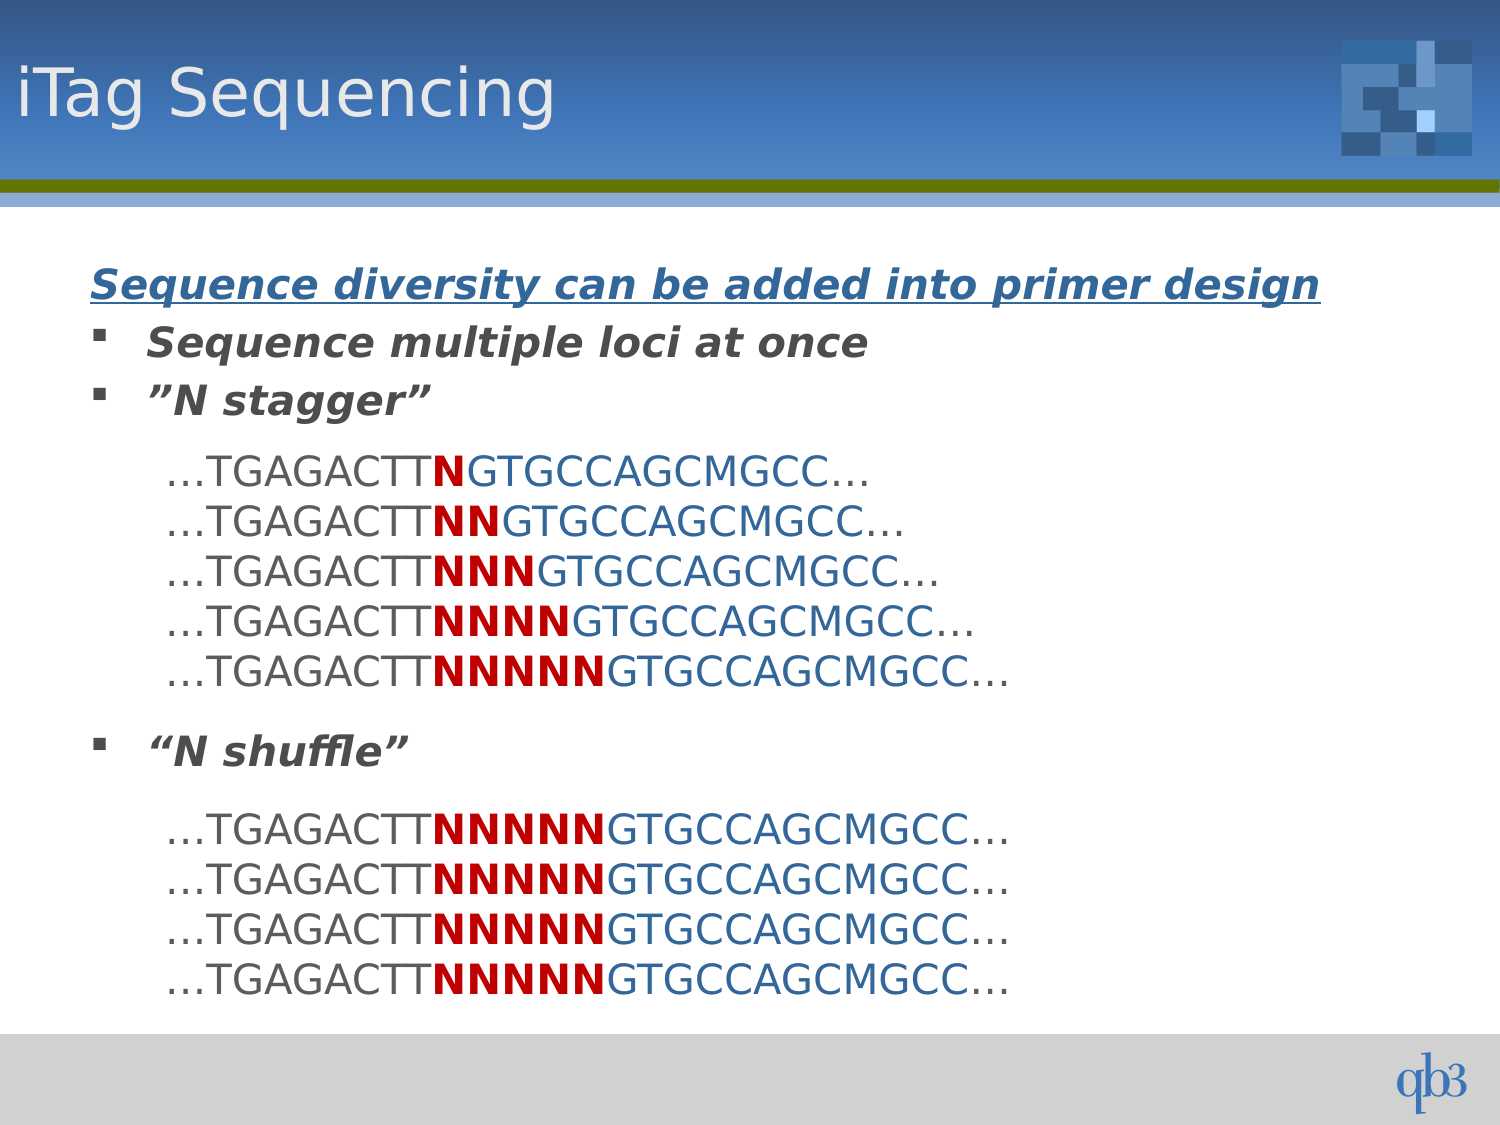

iTag Sequencing
Sequence diversity can be added into primer design
Sequence multiple loci at once
”N stagger”

“N shuffle”

…TGAGACTTNGTGCCAGCMGCC…
…TGAGACTTNNGTGCCAGCMGCC…
…TGAGACTTNNNGTGCCAGCMGCC…
…TGAGACTTNNNNGTGCCAGCMGCC…
…TGAGACTTNNNNNGTGCCAGCMGCC…
…TGAGACTTNNNNNGTGCCAGCMGCC…
…TGAGACTTNNNNNGTGCCAGCMGCC…
…TGAGACTTNNNNNGTGCCAGCMGCC…
…TGAGACTTNNNNNGTGCCAGCMGCC…